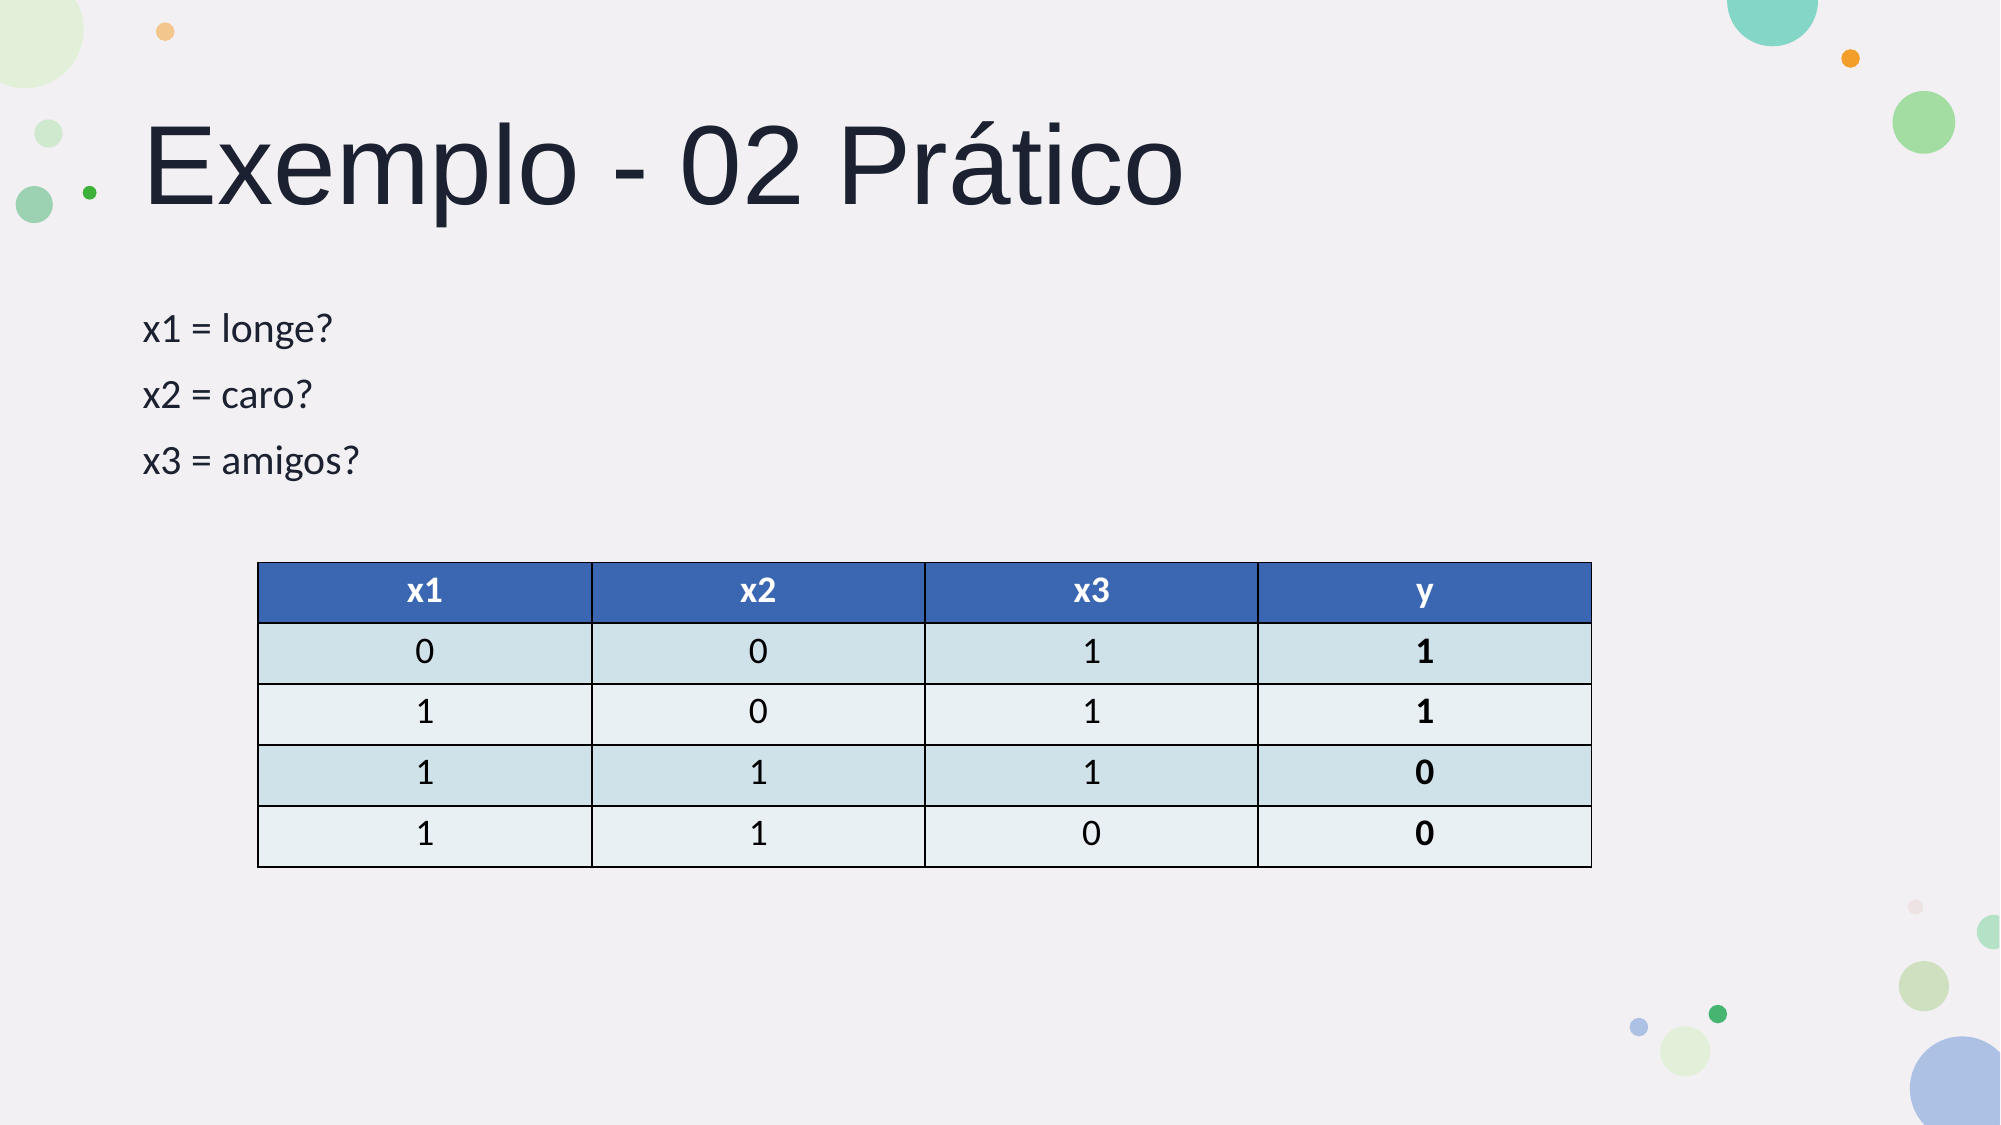

# Exemplo - 02 Prático
x1 = longe?
x2 = caro?
x3 = amigos?
| x1 | x2 | x3 | y |
| --- | --- | --- | --- |
| 0 | 0 | 1 | 1 |
| 1 | 0 | 1 | 1 |
| 1 | 1 | 1 | 0 |
| 1 | 1 | 0 | 0 |